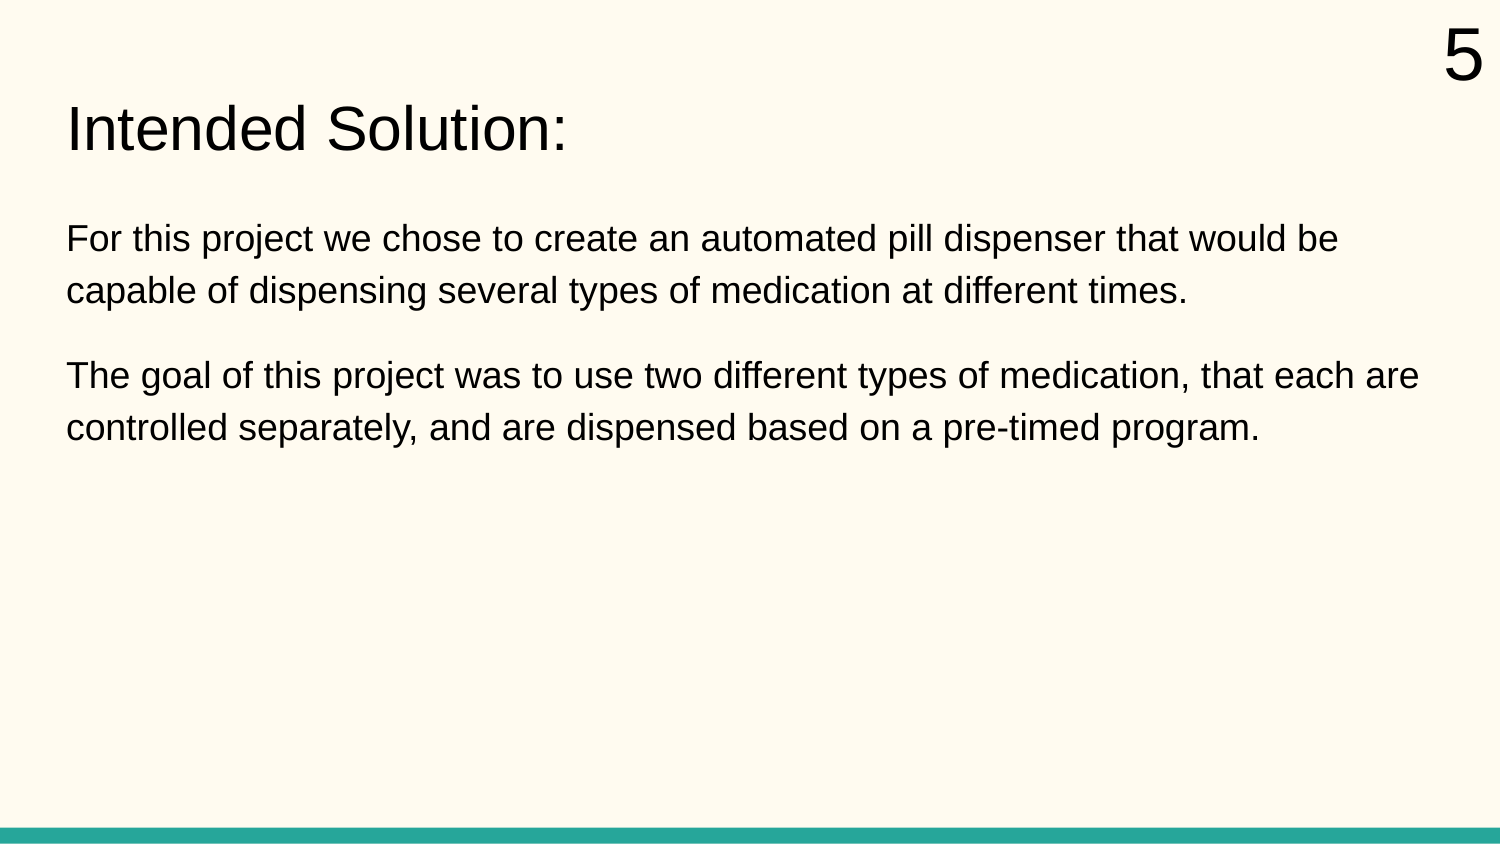

5
# Intended Solution:
For this project we chose to create an automated pill dispenser that would be capable of dispensing several types of medication at different times.
The goal of this project was to use two different types of medication, that each are controlled separately, and are dispensed based on a pre-timed program.